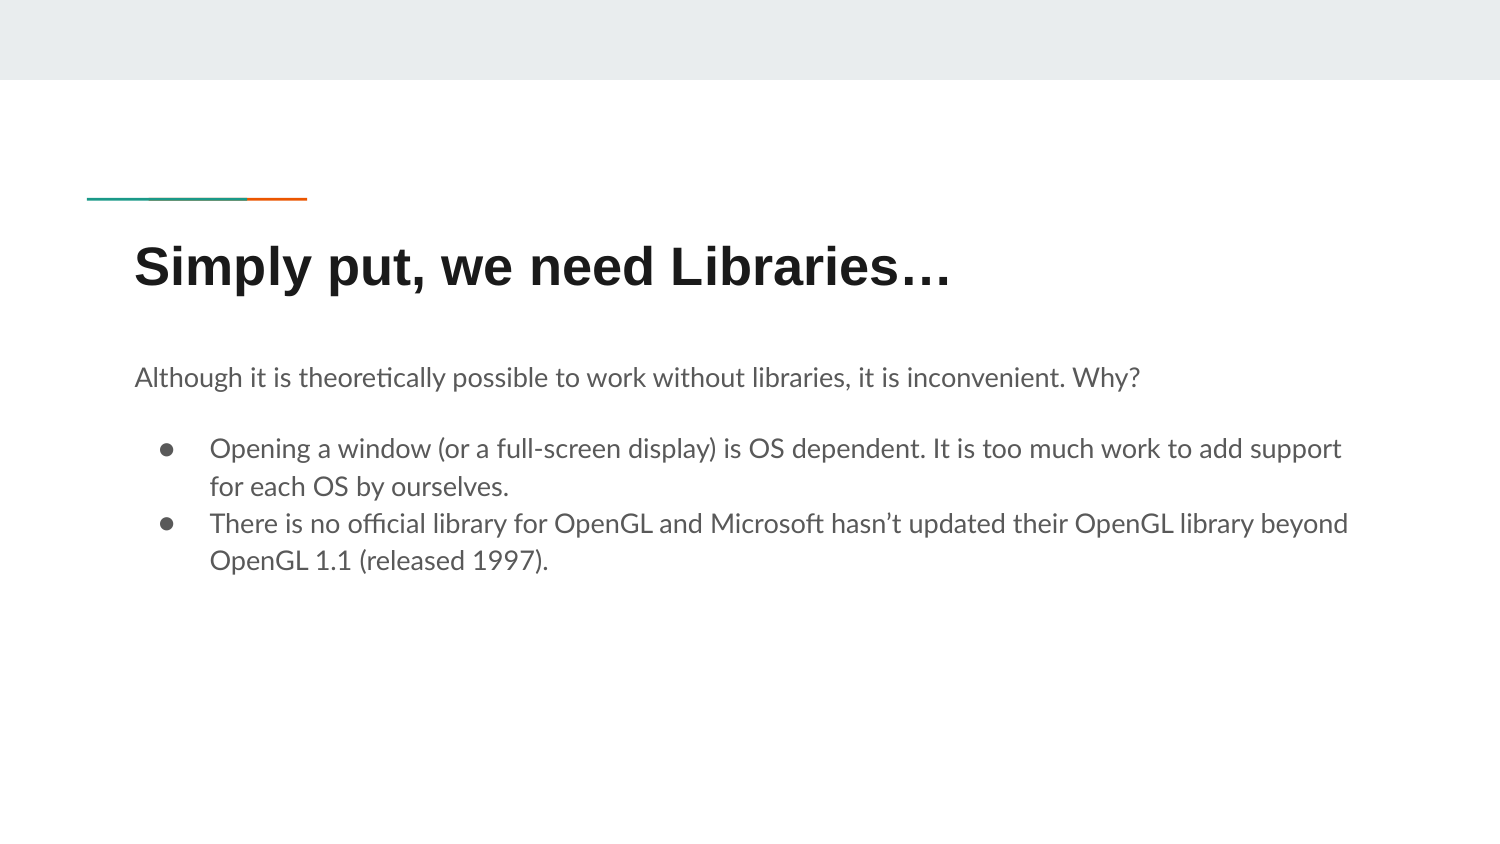

# Simply put, we need Libraries…
Although it is theoretically possible to work without libraries, it is inconvenient. Why?
Opening a window (or a full-screen display) is OS dependent. It is too much work to add support for each OS by ourselves.
There is no official library for OpenGL and Microsoft hasn’t updated their OpenGL library beyond OpenGL 1.1 (released 1997).